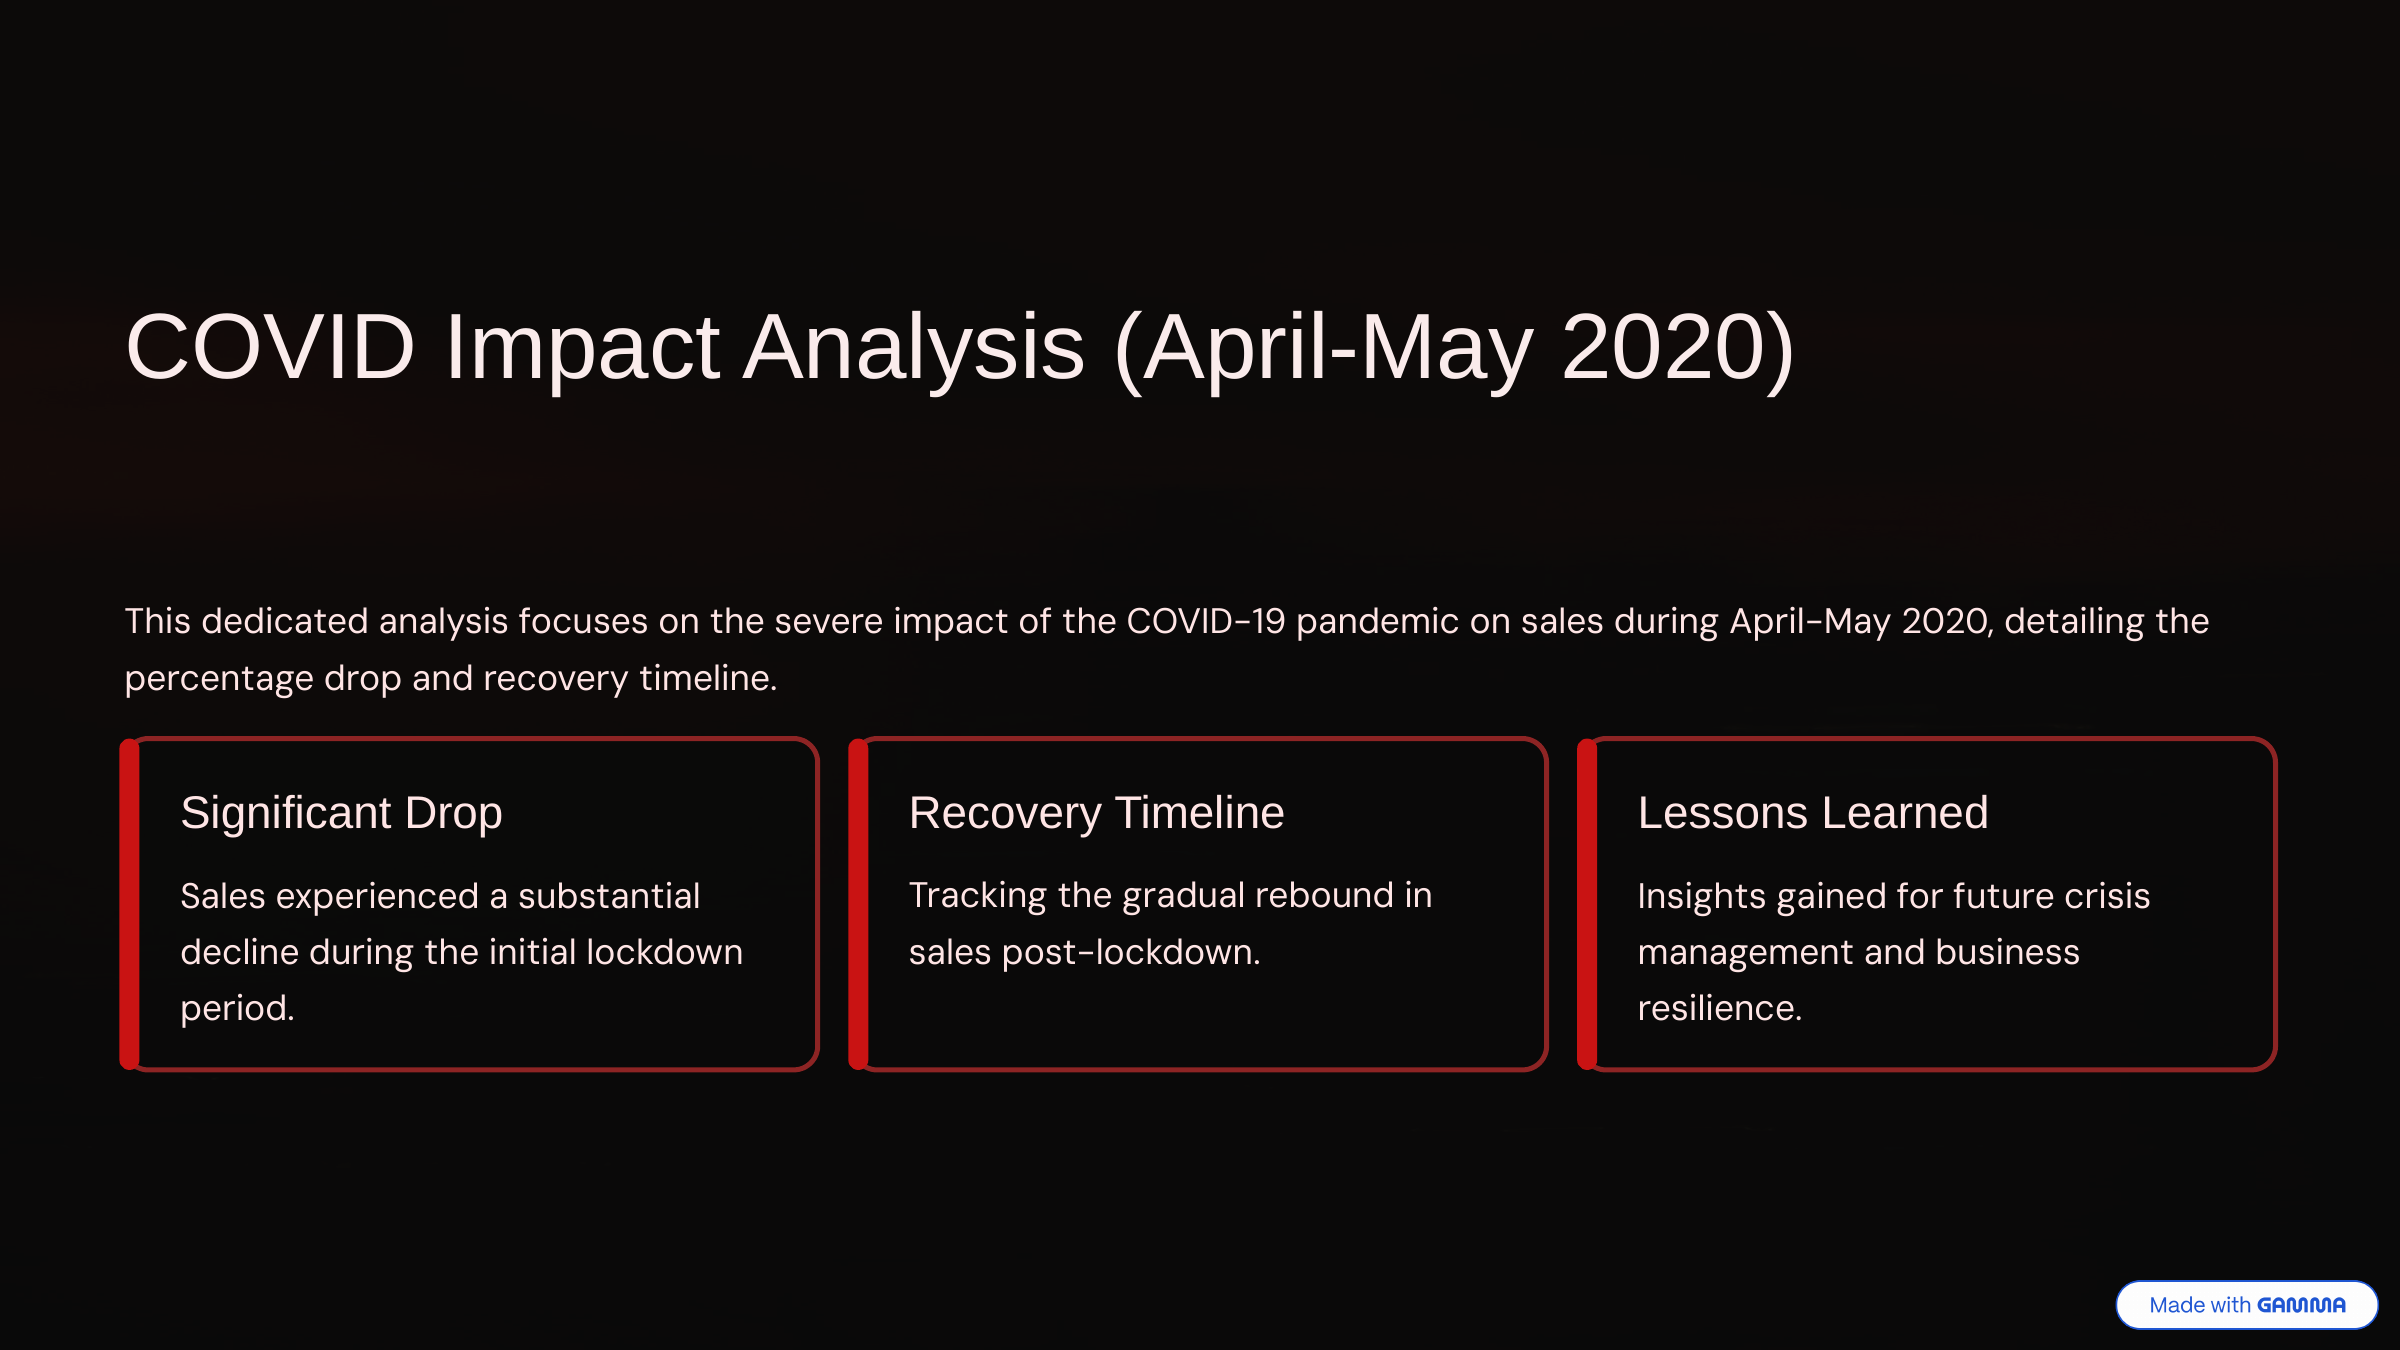

COVID Impact Analysis (April-May 2020)
This dedicated analysis focuses on the severe impact of the COVID-19 pandemic on sales during April-May 2020, detailing the percentage drop and recovery timeline.

Significant Drop
Recovery Timeline
Lessons Learned
Sales experienced a substantial decline during the initial lockdown period.
Tracking the gradual rebound in sales post-lockdown.
Insights gained for future crisis management and business resilience.